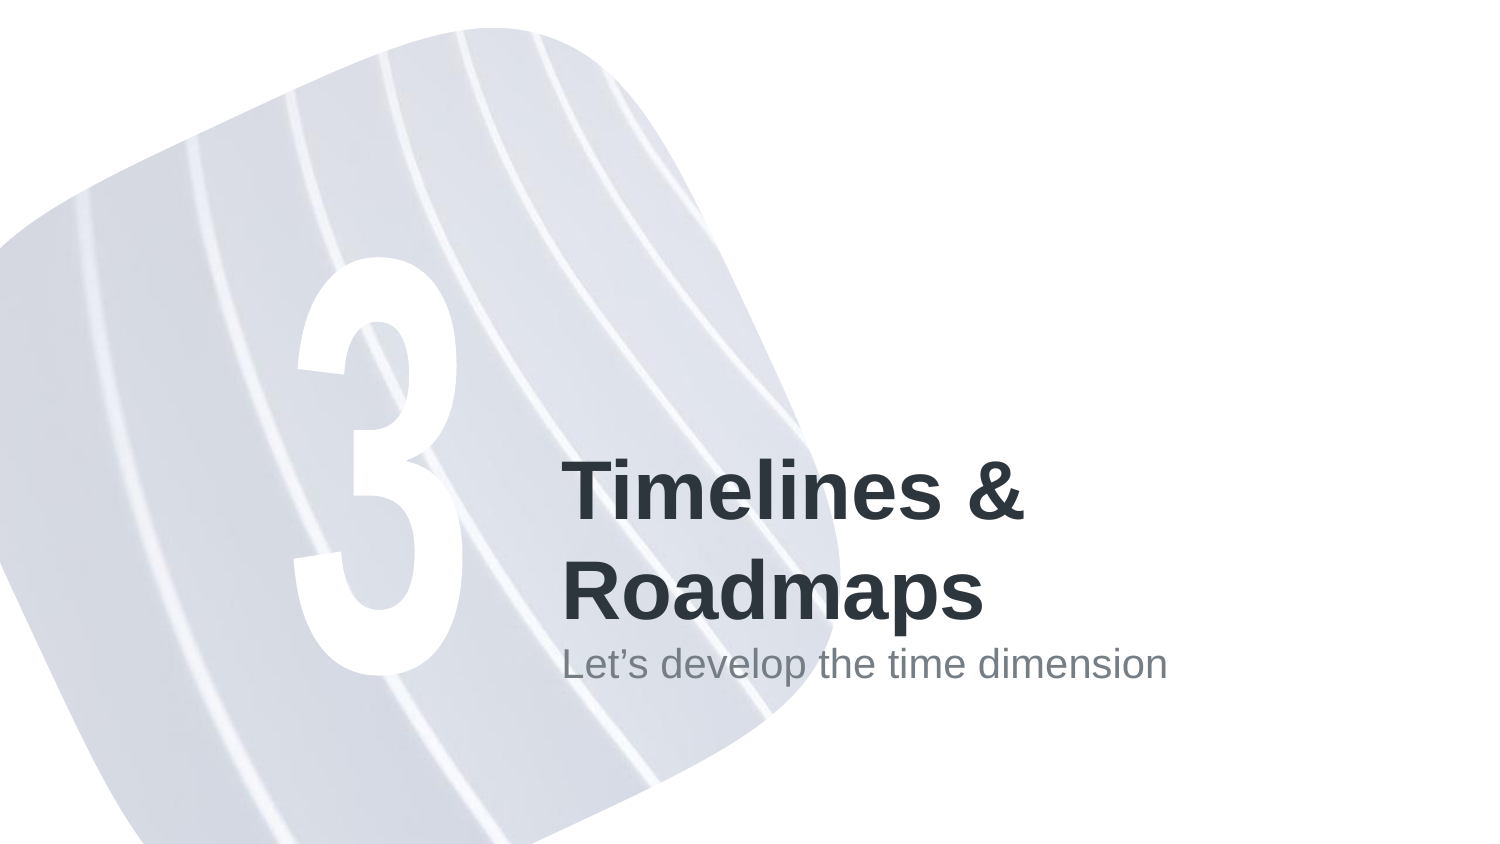

3
# Timelines & Roadmaps
Let’s develop the time dimension